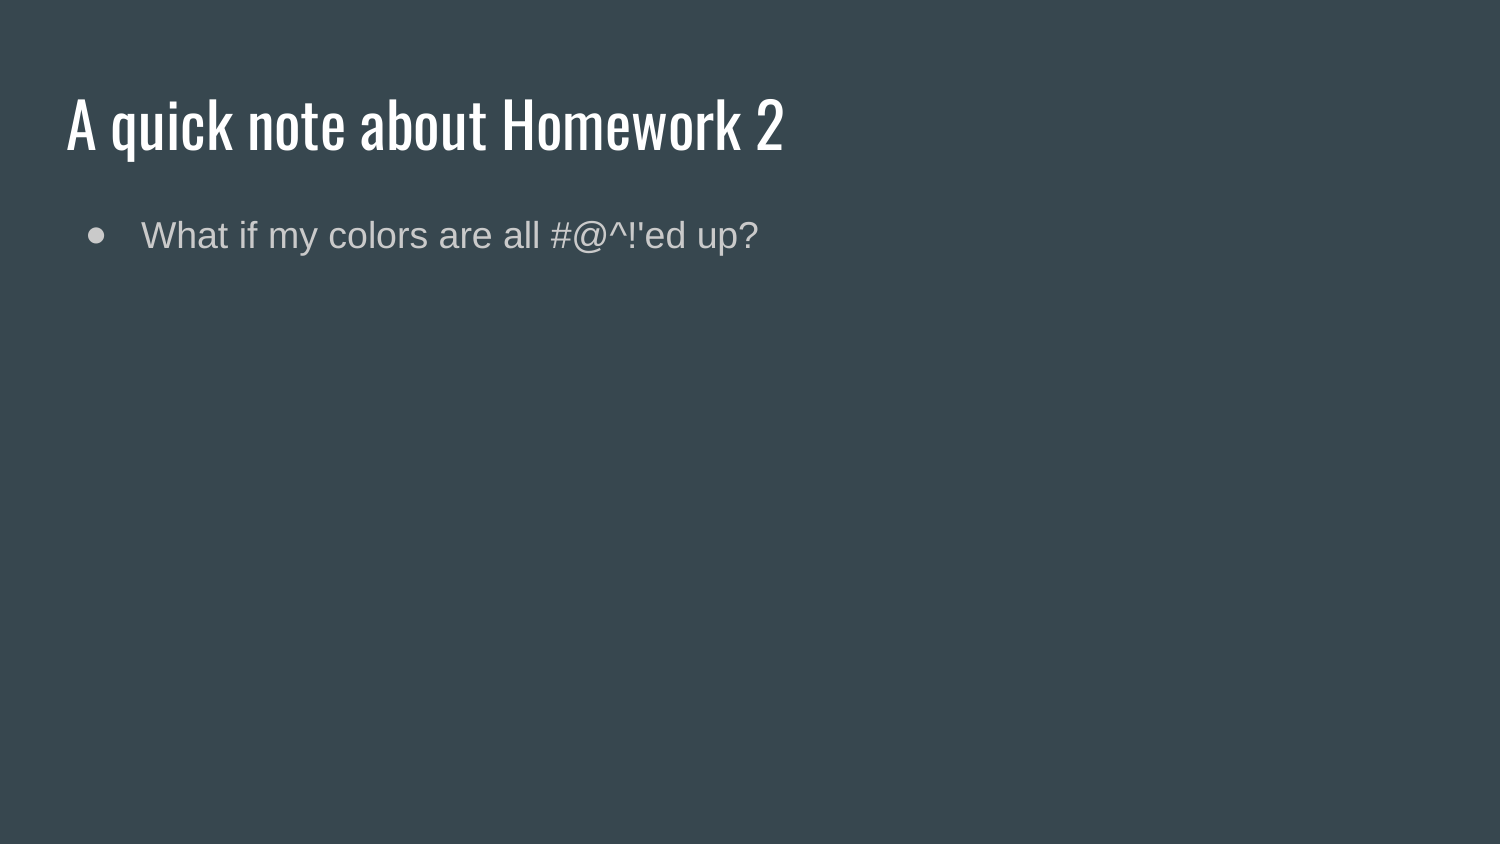

# A quick note about Homework 2
What if my colors are all #@^!'ed up?